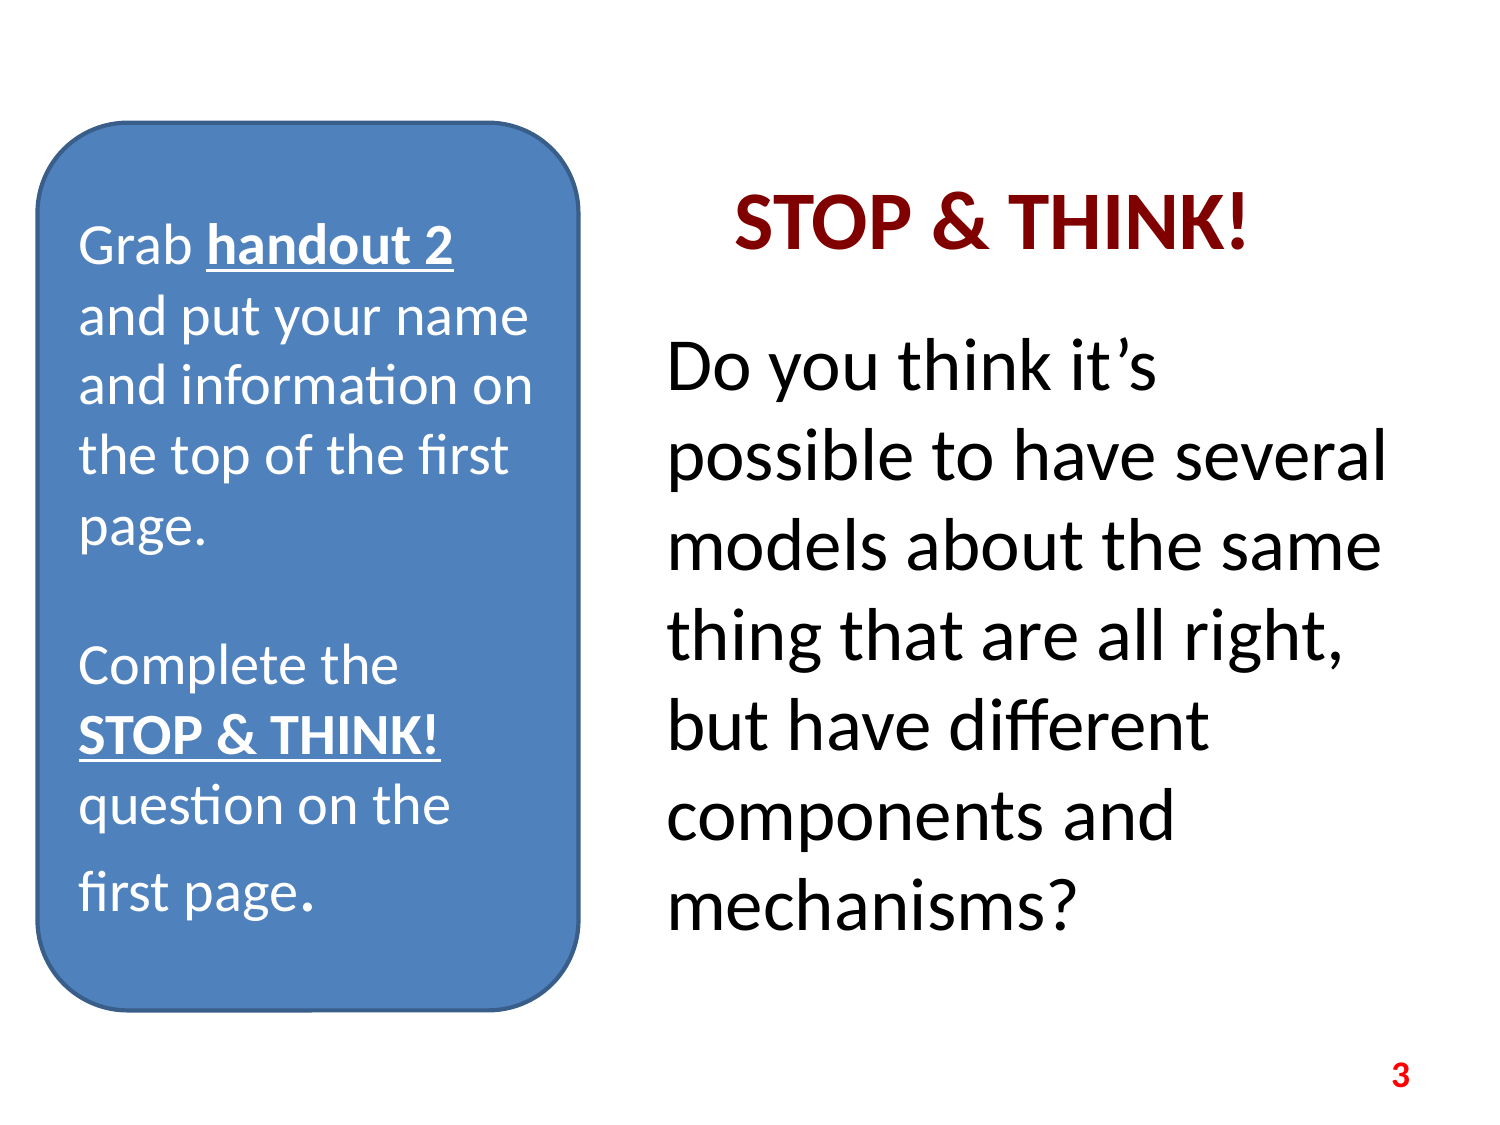

Grab handout 2 and put your name and information on the top of the first page.

Complete the STOP & THINK! question on the first page.
# STOP & THINK!
Do you think it’s possible to have several models about the same thing that are all right, but have different components and mechanisms?
3